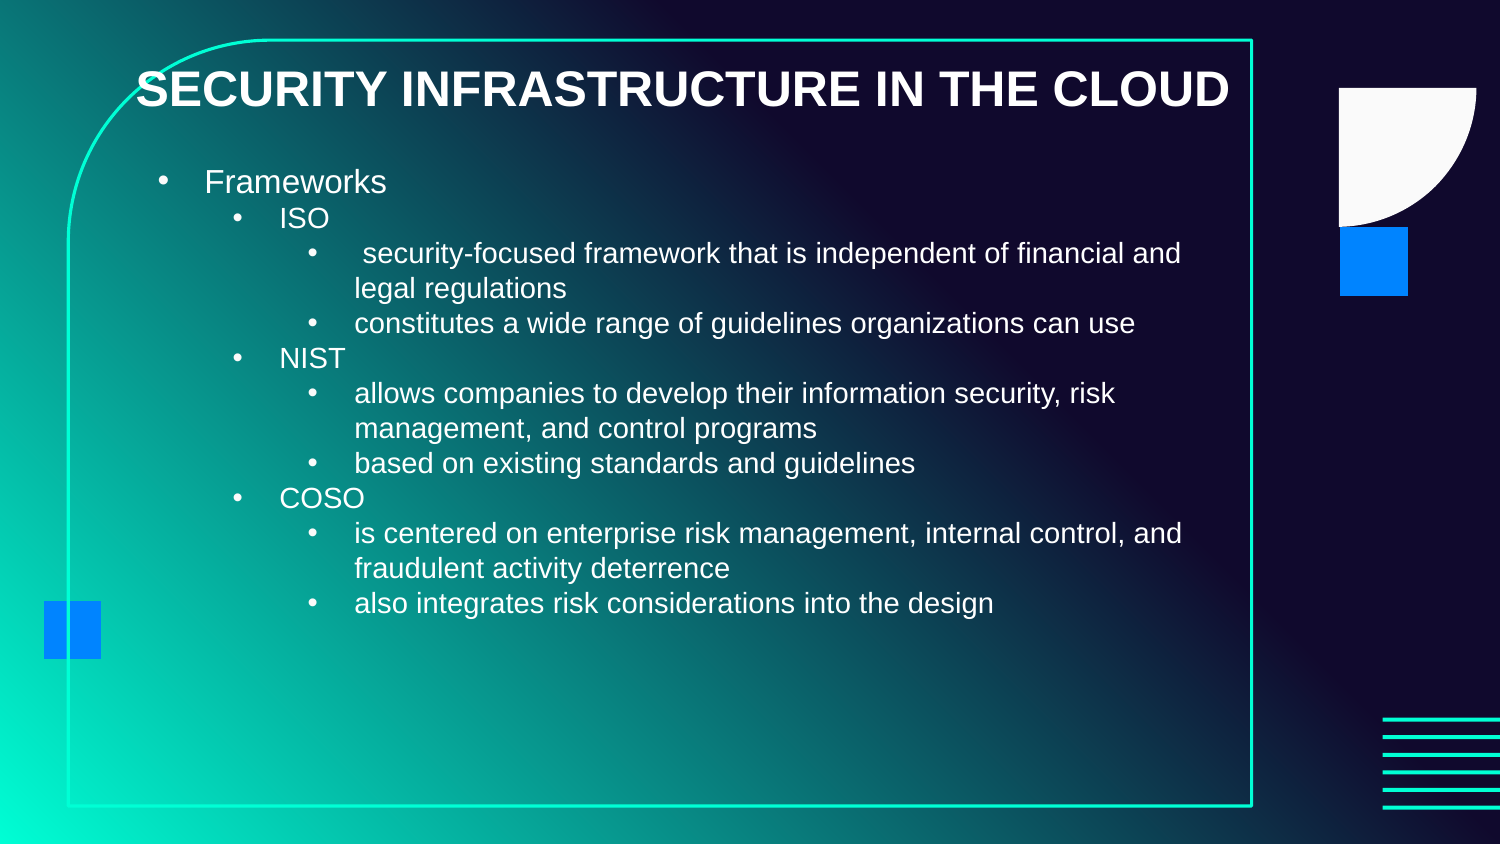

# SECURITY INFRASTRUCTURE IN THE CLOUD

Frameworks
ISO
 security-focused framework that is independent of financial and legal regulations
constitutes a wide range of guidelines organizations can use
NIST
allows companies to develop their information security, risk management, and control programs
based on existing standards and guidelines
COSO
is centered on enterprise risk management, internal control, and fraudulent activity deterrence
also integrates risk considerations into the design